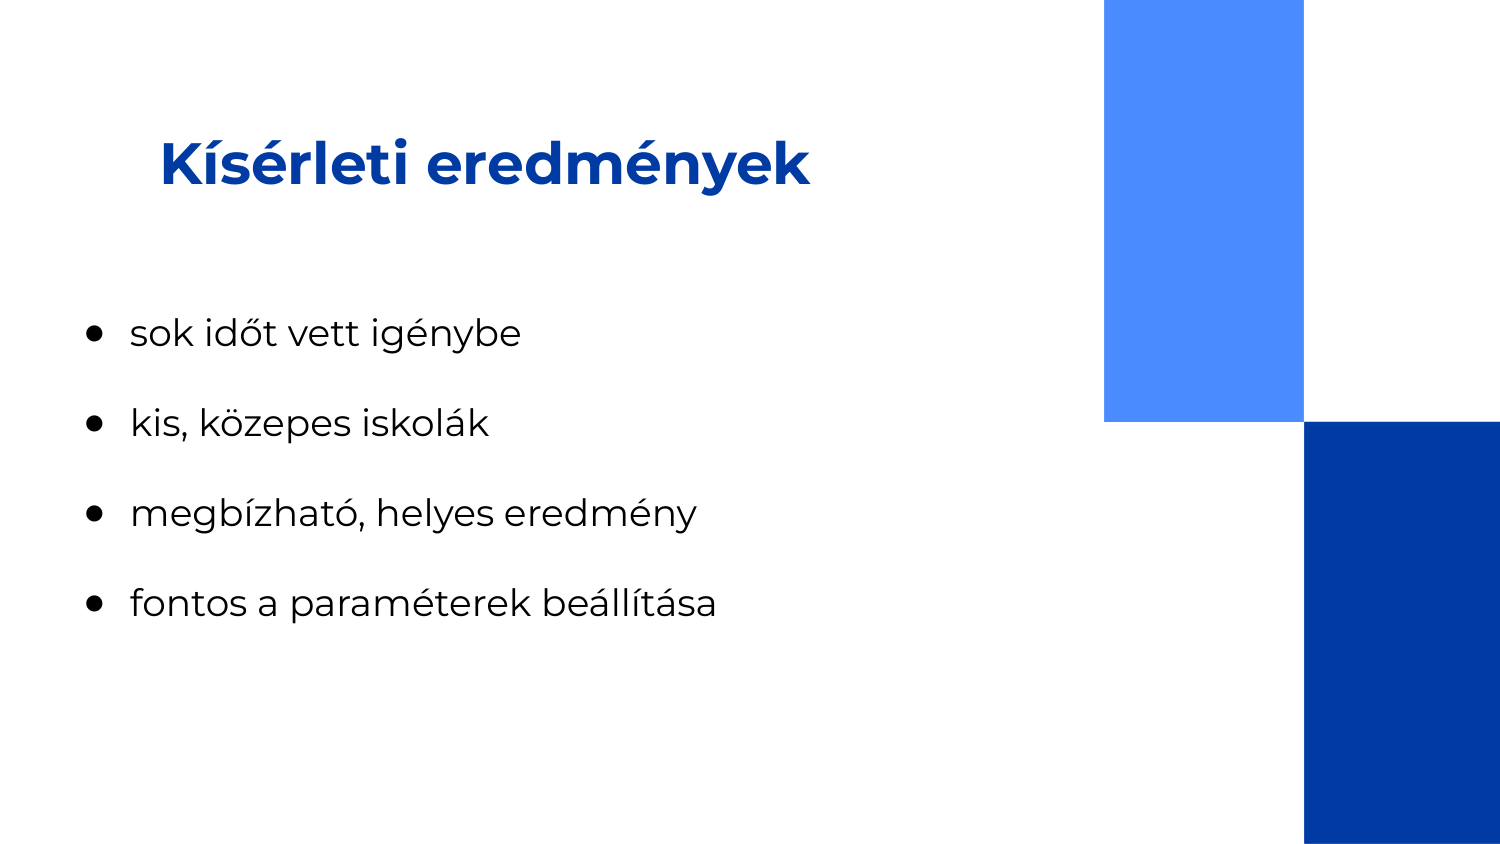

# Kísérleti eredmények
sok időt vett igénybe

kis, közepes iskolák

megbízható, helyes eredmény

fontos a paraméterek beállítása